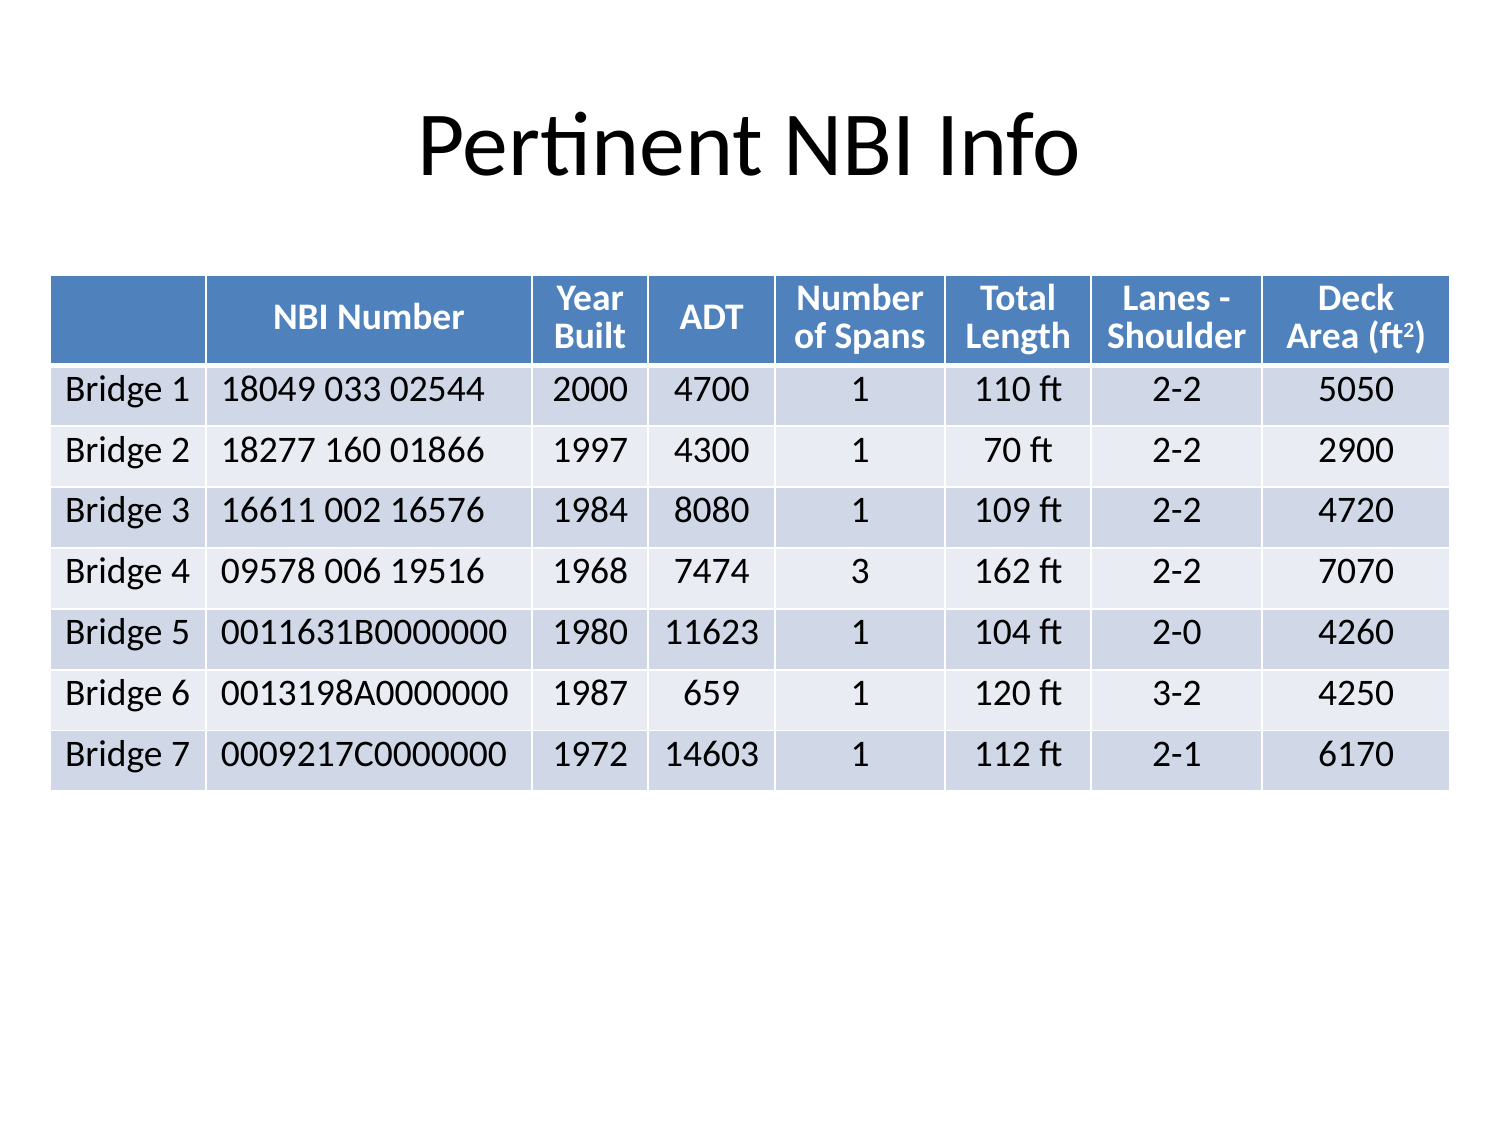

# Pertinent NBI Info
|  | NBI Number | Year Built | ADT | Number of Spans | Total Length | Lanes - Shoulder | Deck Area (ft2) |
| --- | --- | --- | --- | --- | --- | --- | --- |
| Bridge 1 | 18049 033 02544 | 2000 | 4700 | 1 | 110 ft | 2-2 | 5050 |
| Bridge 2 | 18277 160 01866 | 1997 | 4300 | 1 | 70 ft | 2-2 | 2900 |
| Bridge 3 | 16611 002 16576 | 1984 | 8080 | 1 | 109 ft | 2-2 | 4720 |
| Bridge 4 | 09578 006 19516 | 1968 | 7474 | 3 | 162 ft | 2-2 | 7070 |
| Bridge 5 | 0011631B0000000 | 1980 | 11623 | 1 | 104 ft | 2-0 | 4260 |
| Bridge 6 | 0013198A0000000 | 1987 | 659 | 1 | 120 ft | 3-2 | 4250 |
| Bridge 7 | 0009217C0000000 | 1972 | 14603 | 1 | 112 ft | 2-1 | 6170 |